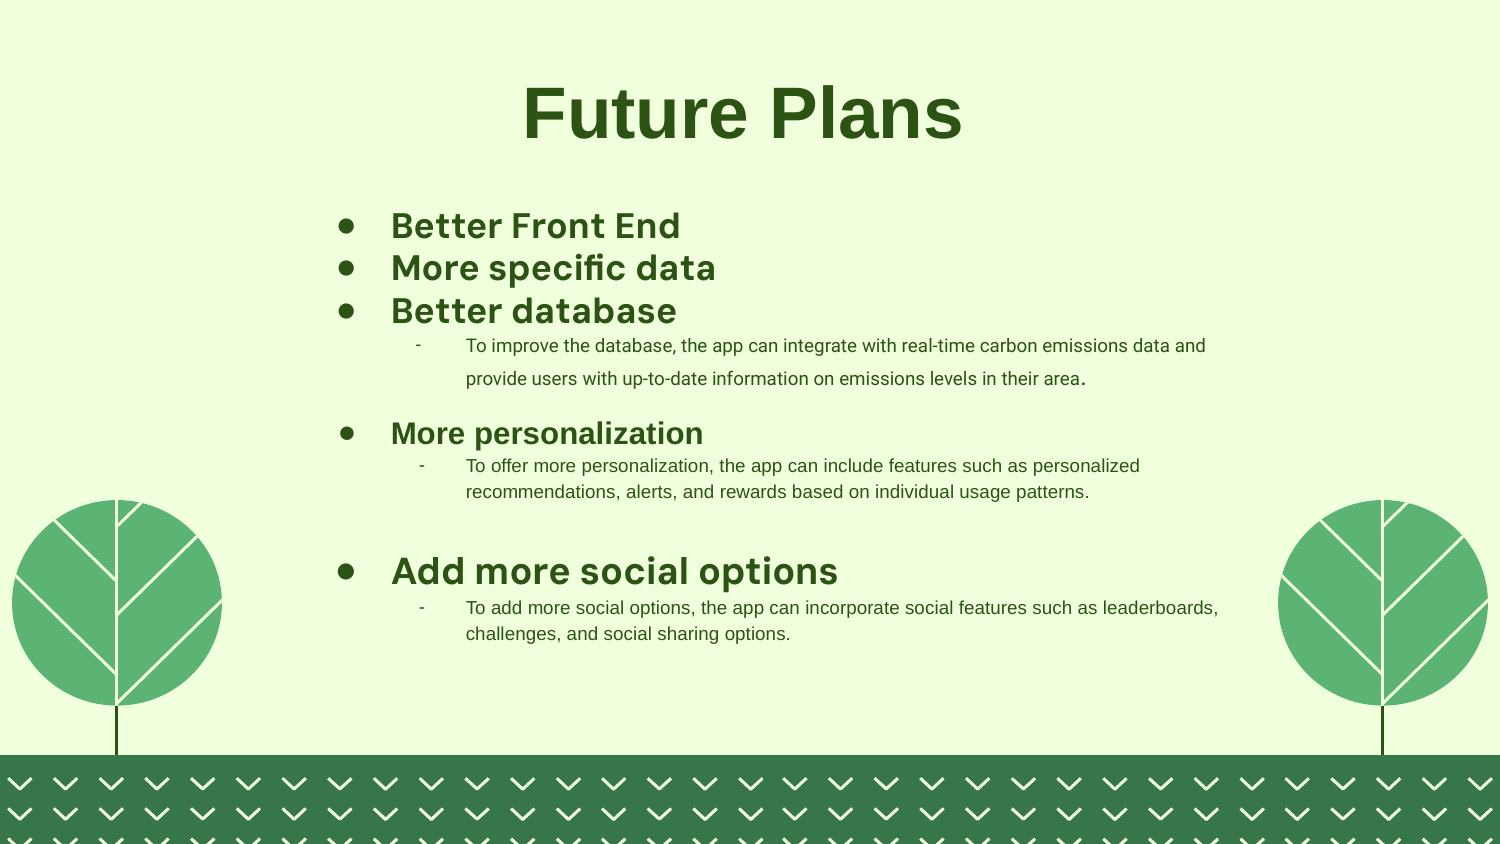

# Future Plans
Better Front End
More specific data
Better database
To improve the database, the app can integrate with real-time carbon emissions data and provide users with up-to-date information on emissions levels in their area.

More personalization
To offer more personalization, the app can include features such as personalized recommendations, alerts, and rewards based on individual usage patterns.

Add more social options
To add more social options, the app can incorporate social features such as leaderboards, challenges, and social sharing options.